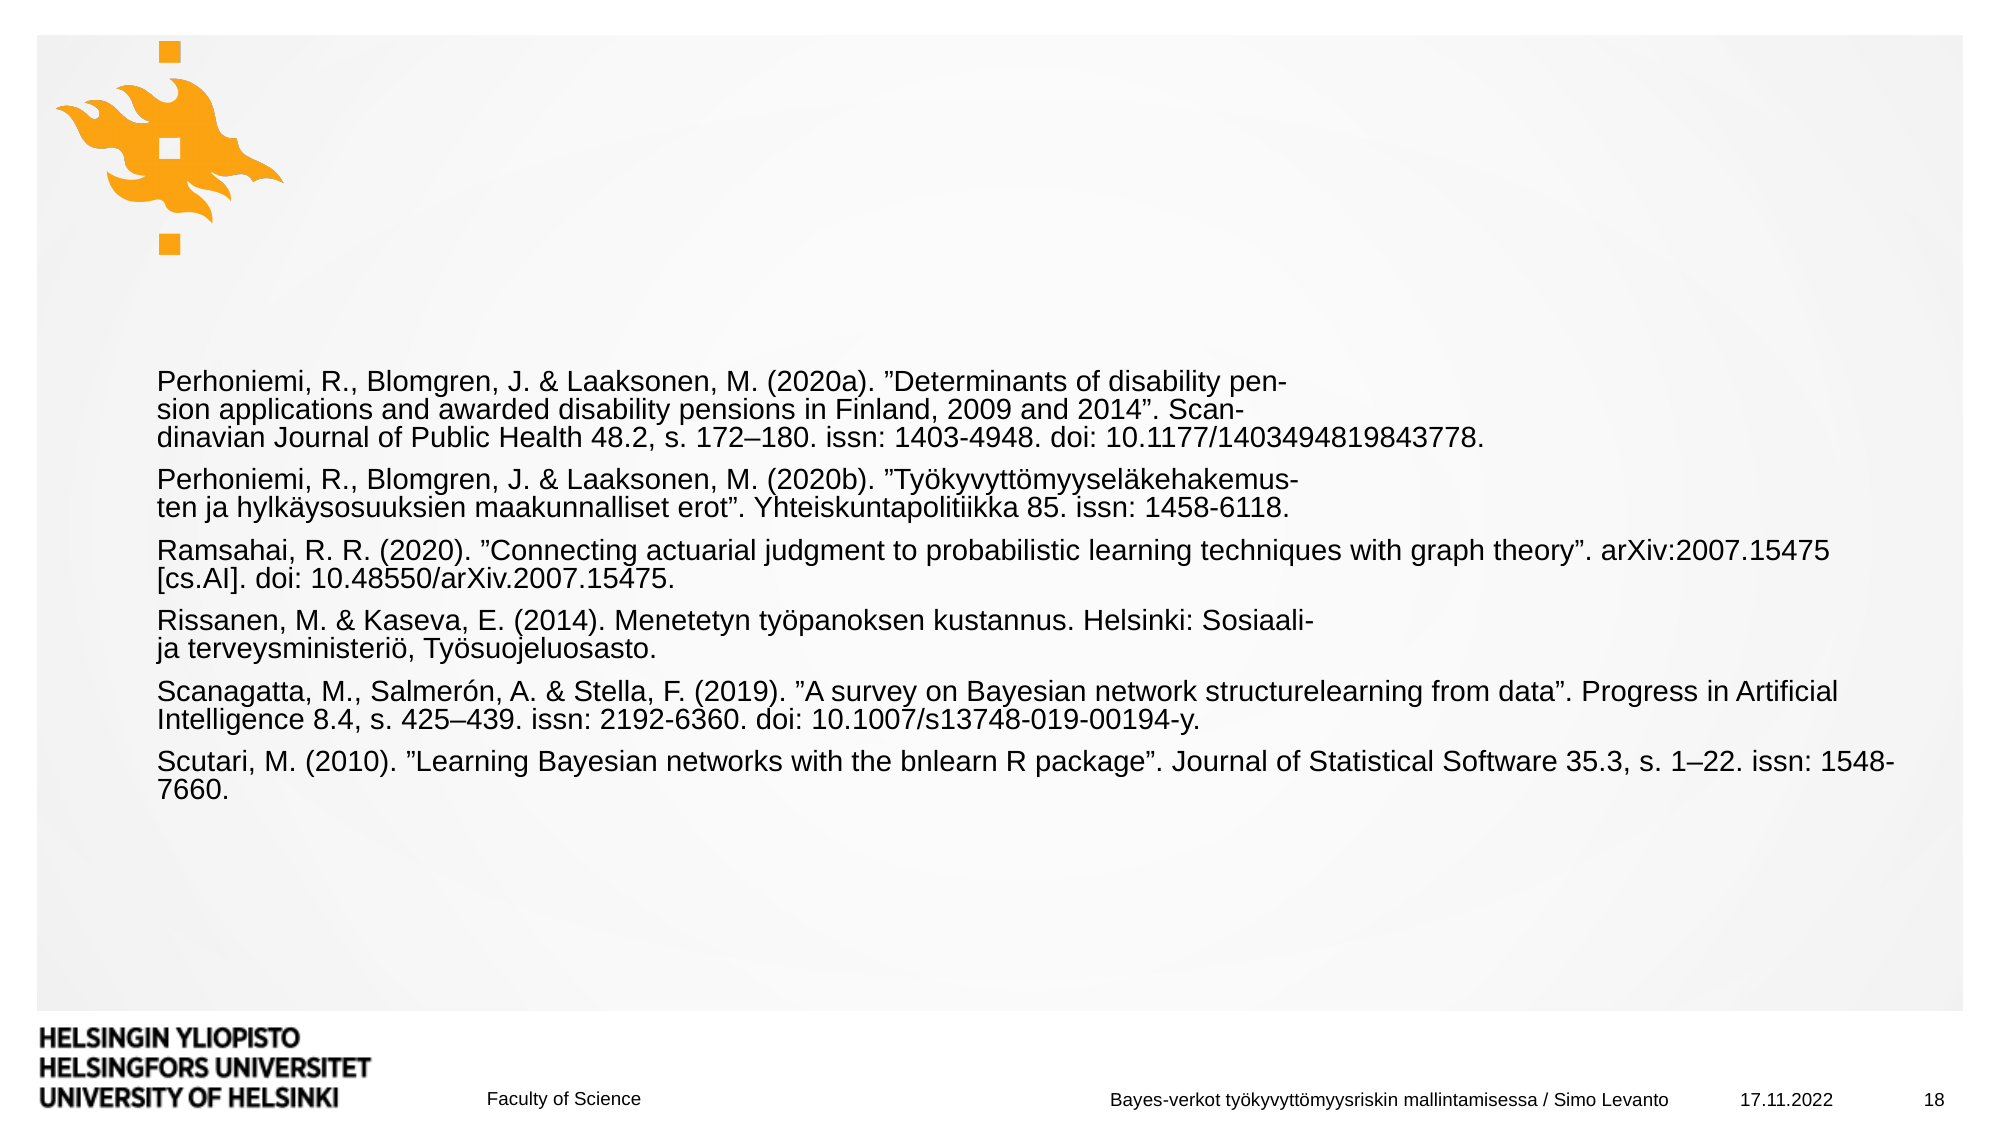

#
Perhoniemi, R., Blomgren, J. & Laaksonen, M. (2020a). ”Determinants of disability pen-
sion applications and awarded disability pensions in Finland, 2009 and 2014”. Scan-
dinavian Journal of Public Health 48.2, s. 172–180. issn: 1403-4948. doi: 10.1177/1403494819843778.
Perhoniemi, R., Blomgren, J. & Laaksonen, M. (2020b). ”Työkyvyttömyyseläkehakemus-
ten ja hylkäysosuuksien maakunnalliset erot”. Yhteiskuntapolitiikka 85. issn: 1458-6118.
Ramsahai, R. R. (2020). ”Connecting actuarial judgment to probabilistic learning techniques with graph theory”. arXiv:2007.15475 [cs.AI]. doi: 10.48550/arXiv.2007.15475.
Rissanen, M. & Kaseva, E. (2014). Menetetyn työpanoksen kustannus. Helsinki: Sosiaali-
ja terveysministeriö, Työsuojeluosasto.
Scanagatta, M., Salmerón, A. & Stella, F. (2019). ”A survey on Bayesian network structurelearning from data”. Progress in Artificial Intelligence 8.4, s. 425–439. issn: 2192-6360. doi: 10.1007/s13748-019-00194-y.
Scutari, M. (2010). ”Learning Bayesian networks with the bnlearn R package”. Journal of Statistical Software 35.3, s. 1–22. issn: 1548-7660.

17.11.2022
18
Bayes-verkot työkyvyttömyysriskin mallintamisessa / Simo Levanto